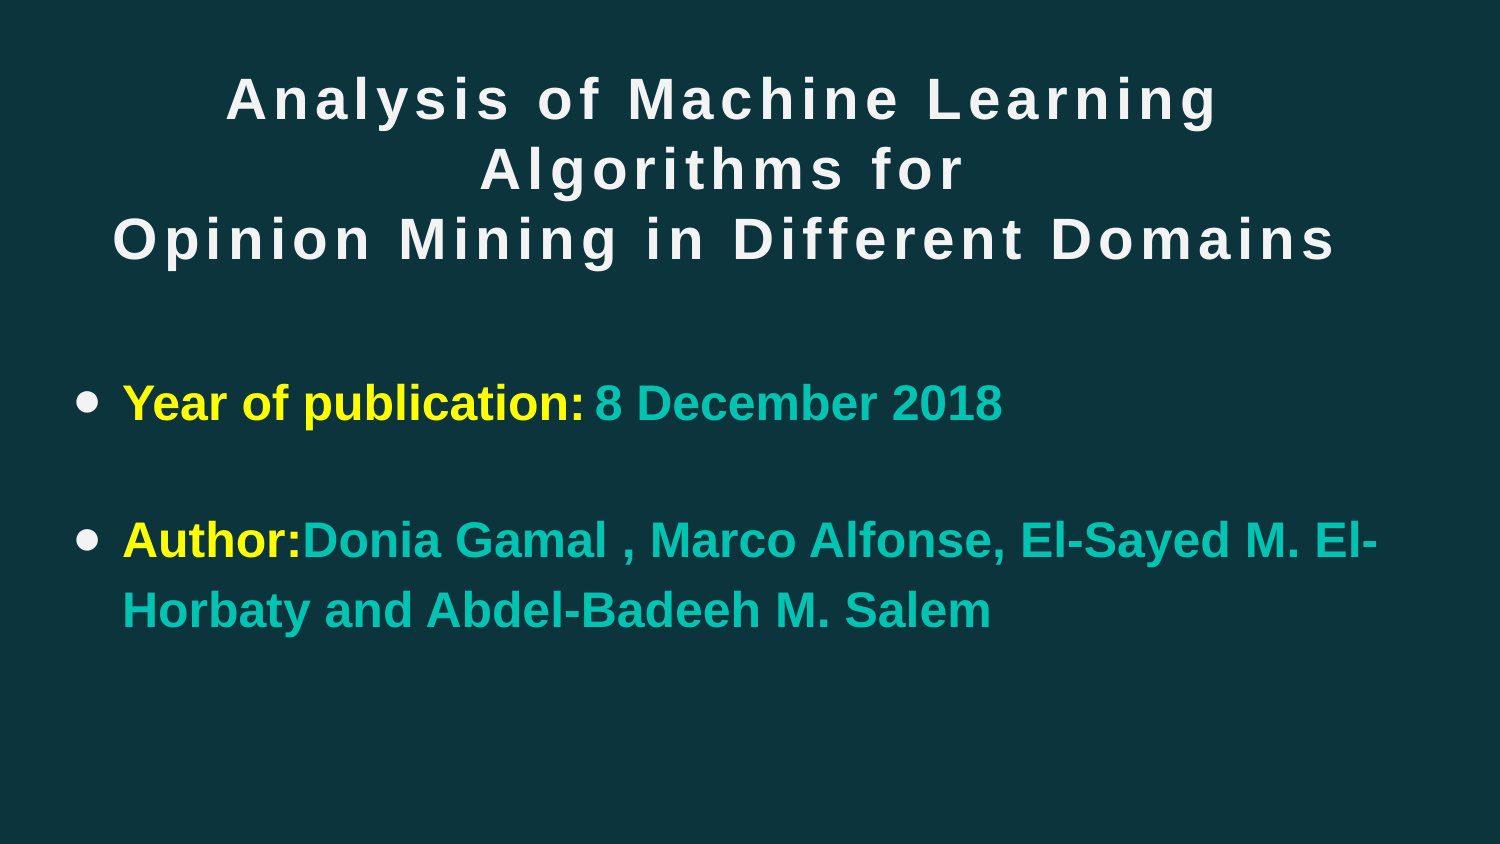

# Analysis of Machine Learning Algorithms for Opinion Mining in Different Domains
Year of publication: 8 December 2018

Author:Donia Gamal , Marco Alfonse, El-Sayed M. El-Horbaty and Abdel-Badeeh M. Salem